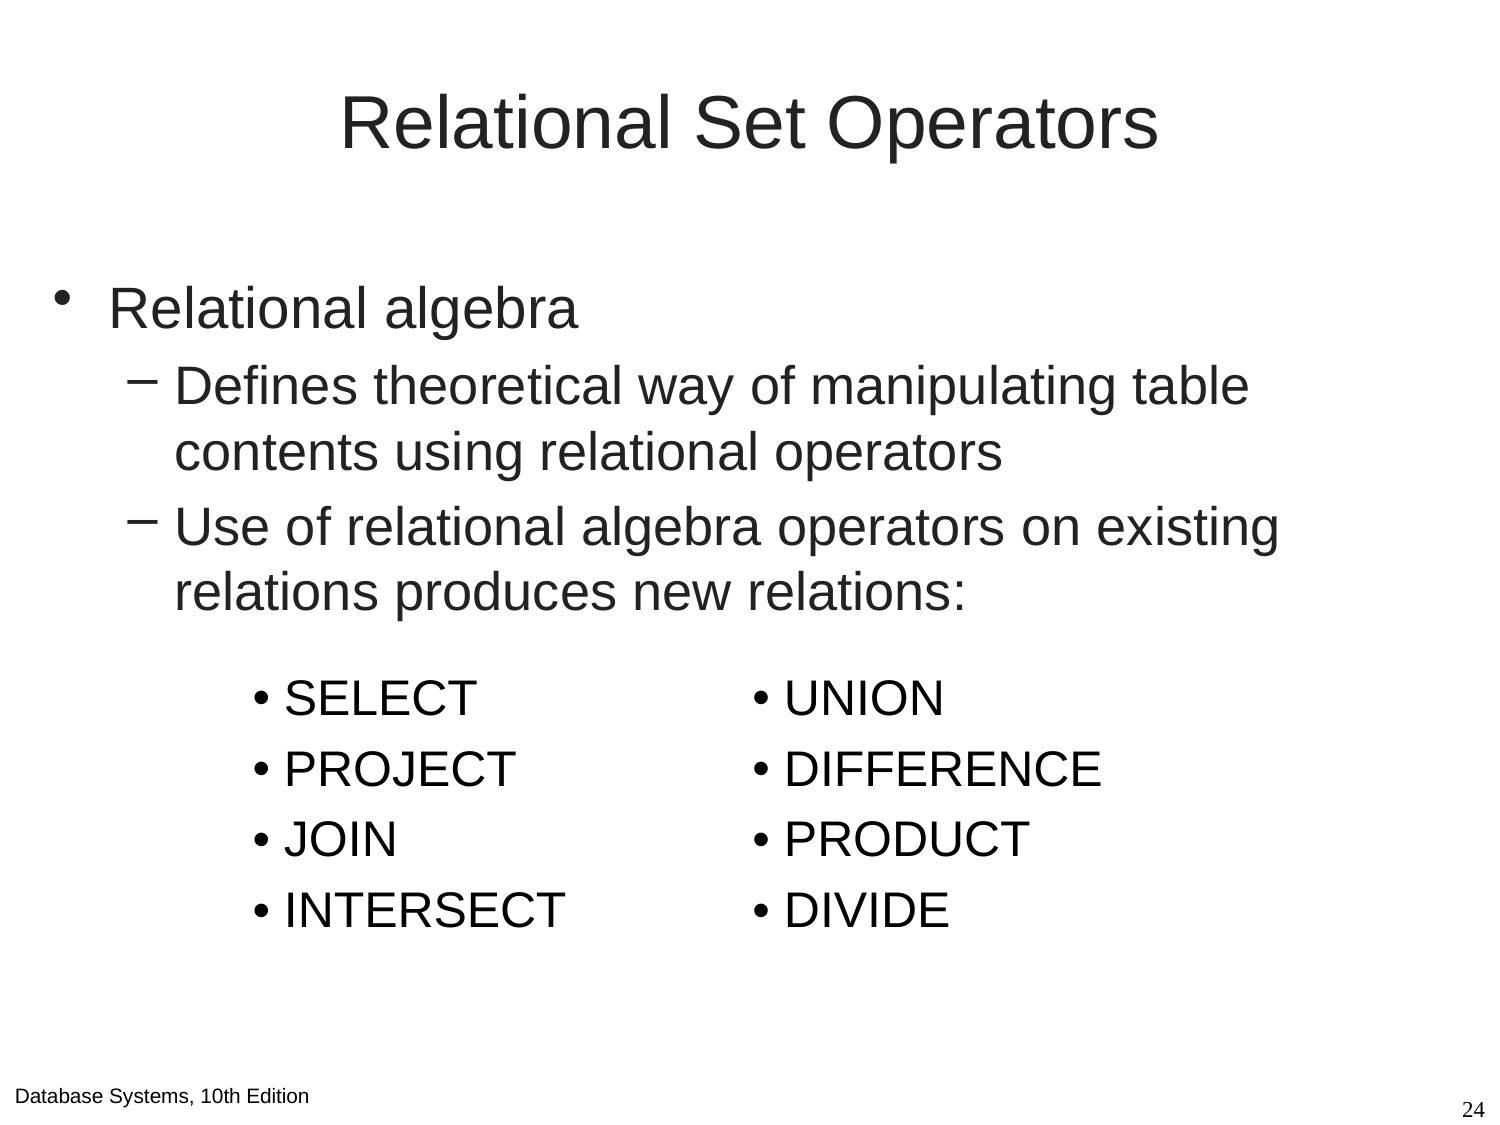

# Relational Set Operators
Relational algebra
Defines theoretical way of manipulating table contents using relational operators
Use of relational algebra operators on existing relations produces new relations:

| SELECT | UNION |
| --- | --- |
| PROJECT | DIFFERENCE |
| JOIN | PRODUCT |
| INTERSECT | DIVIDE |
24